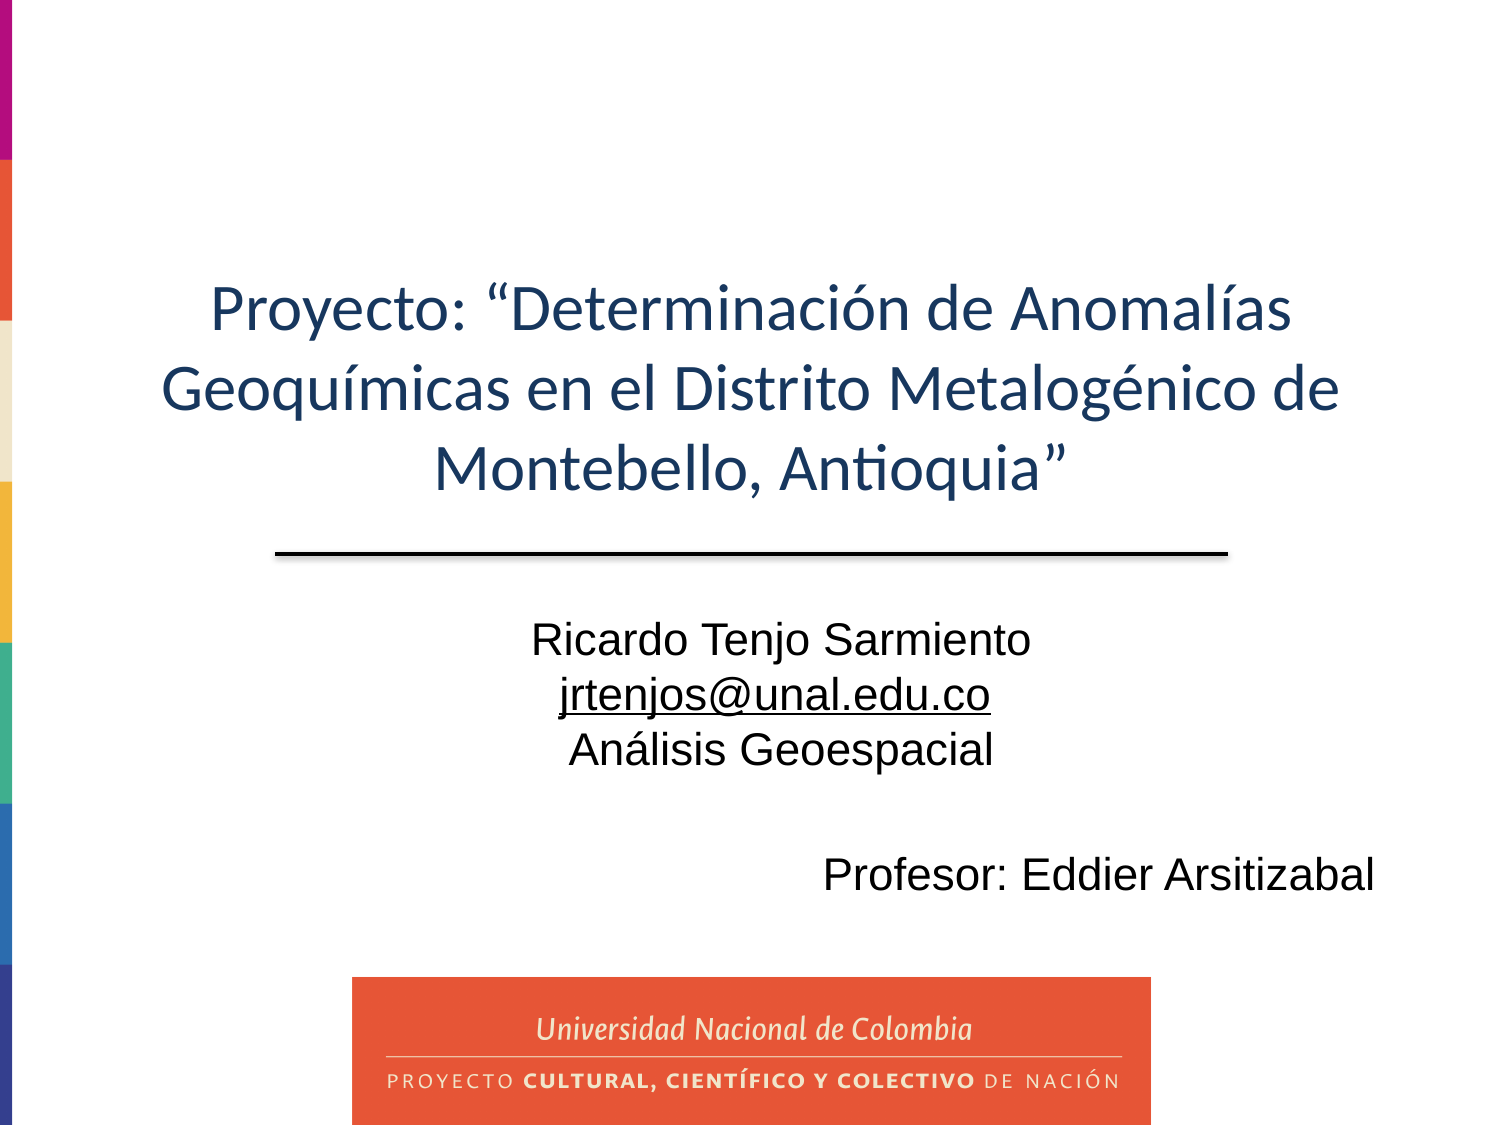

Proyecto: “Determinación de Anomalías Geoquímicas en el Distrito Metalogénico de Montebello, Antioquia”
Ricardo Tenjo Sarmiento
jrtenjos@unal.edu.co
Análisis Geoespacial
Profesor: Eddier Arsitizabal